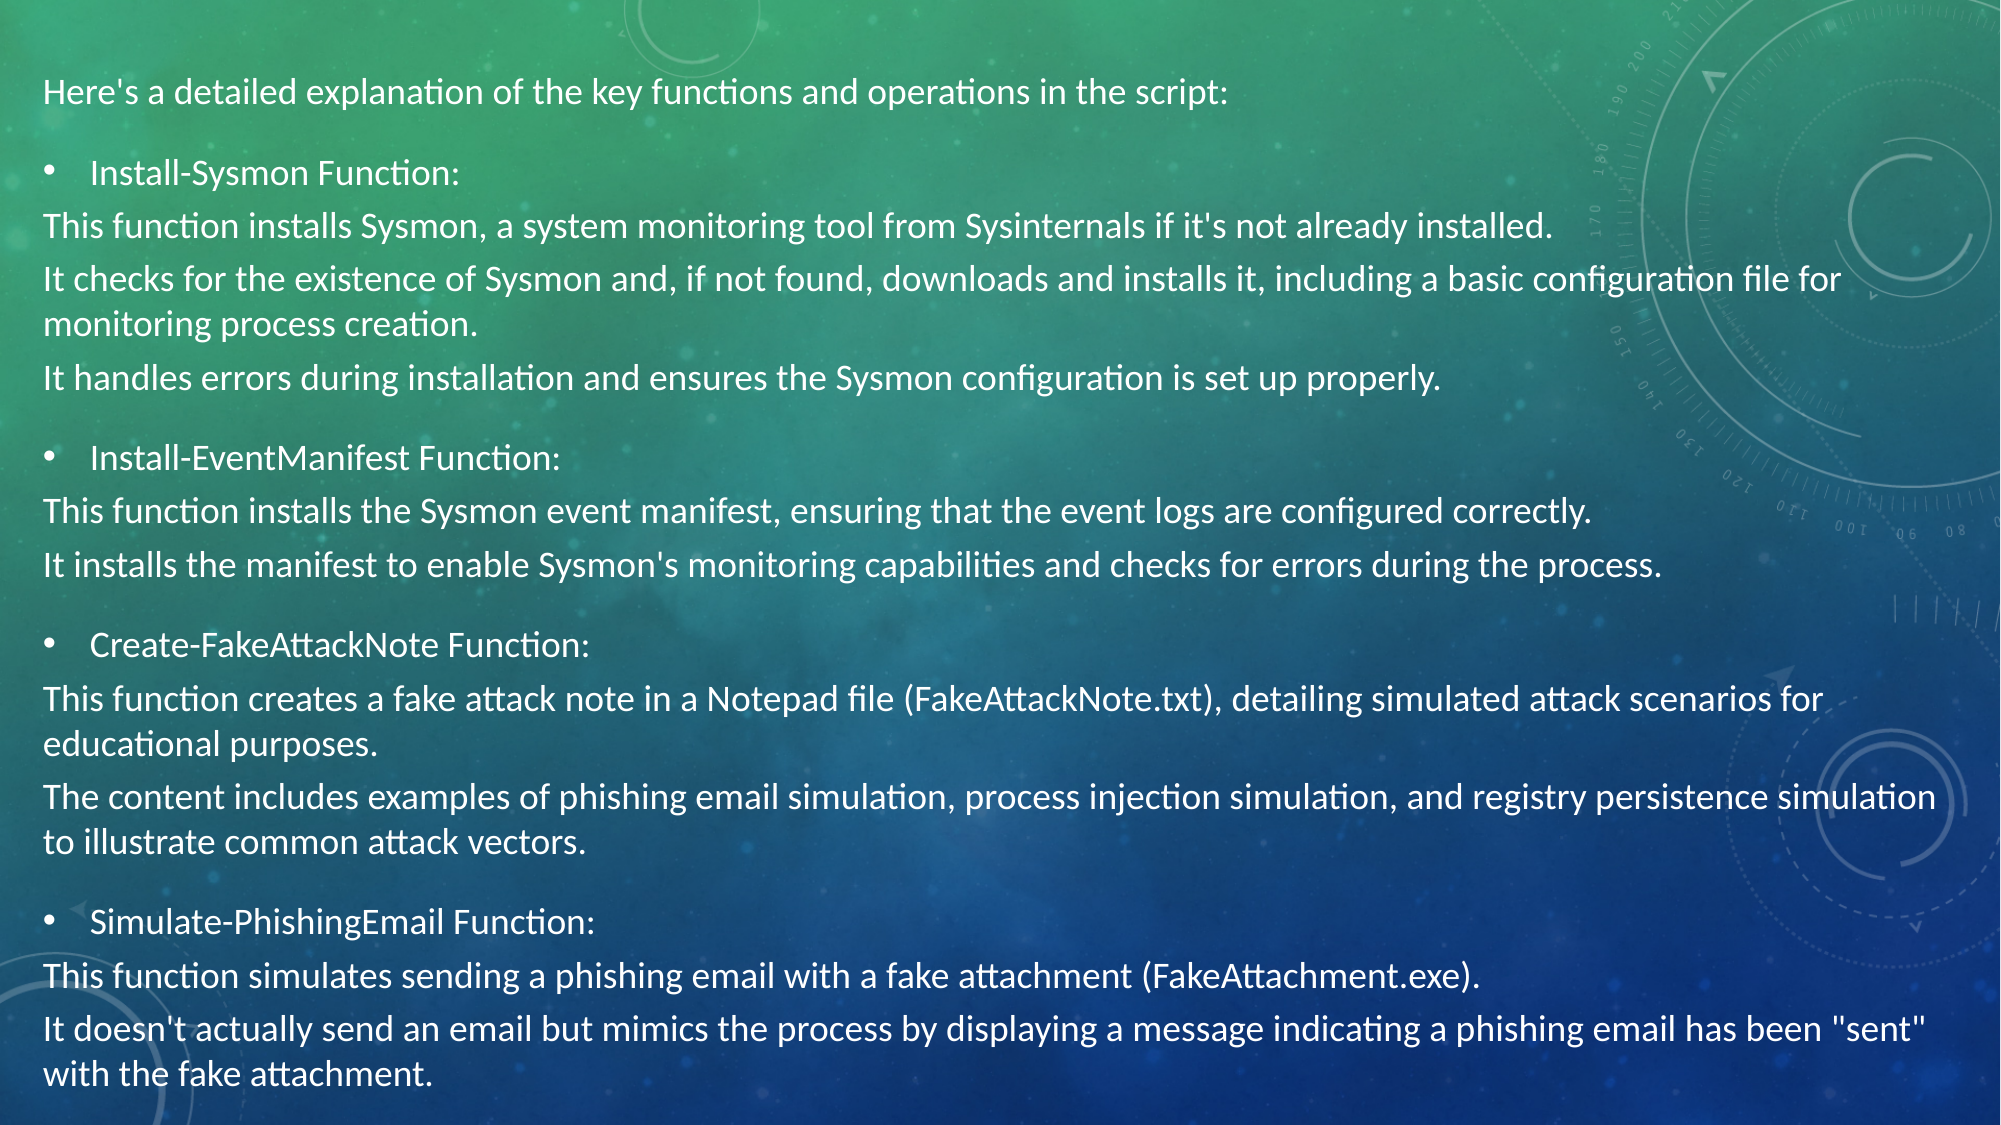

Here's a detailed explanation of the key functions and operations in the script:
Install-Sysmon Function:
This function installs Sysmon, a system monitoring tool from Sysinternals if it's not already installed.
It checks for the existence of Sysmon and, if not found, downloads and installs it, including a basic configuration file for monitoring process creation.
It handles errors during installation and ensures the Sysmon configuration is set up properly.
Install-EventManifest Function:
This function installs the Sysmon event manifest, ensuring that the event logs are configured correctly.
It installs the manifest to enable Sysmon's monitoring capabilities and checks for errors during the process.
Create-FakeAttackNote Function:
This function creates a fake attack note in a Notepad file (FakeAttackNote.txt), detailing simulated attack scenarios for educational purposes.
The content includes examples of phishing email simulation, process injection simulation, and registry persistence simulation to illustrate common attack vectors.
Simulate-PhishingEmail Function:
This function simulates sending a phishing email with a fake attachment (FakeAttachment.exe).
It doesn't actually send an email but mimics the process by displaying a message indicating a phishing email has been "sent" with the fake attachment.